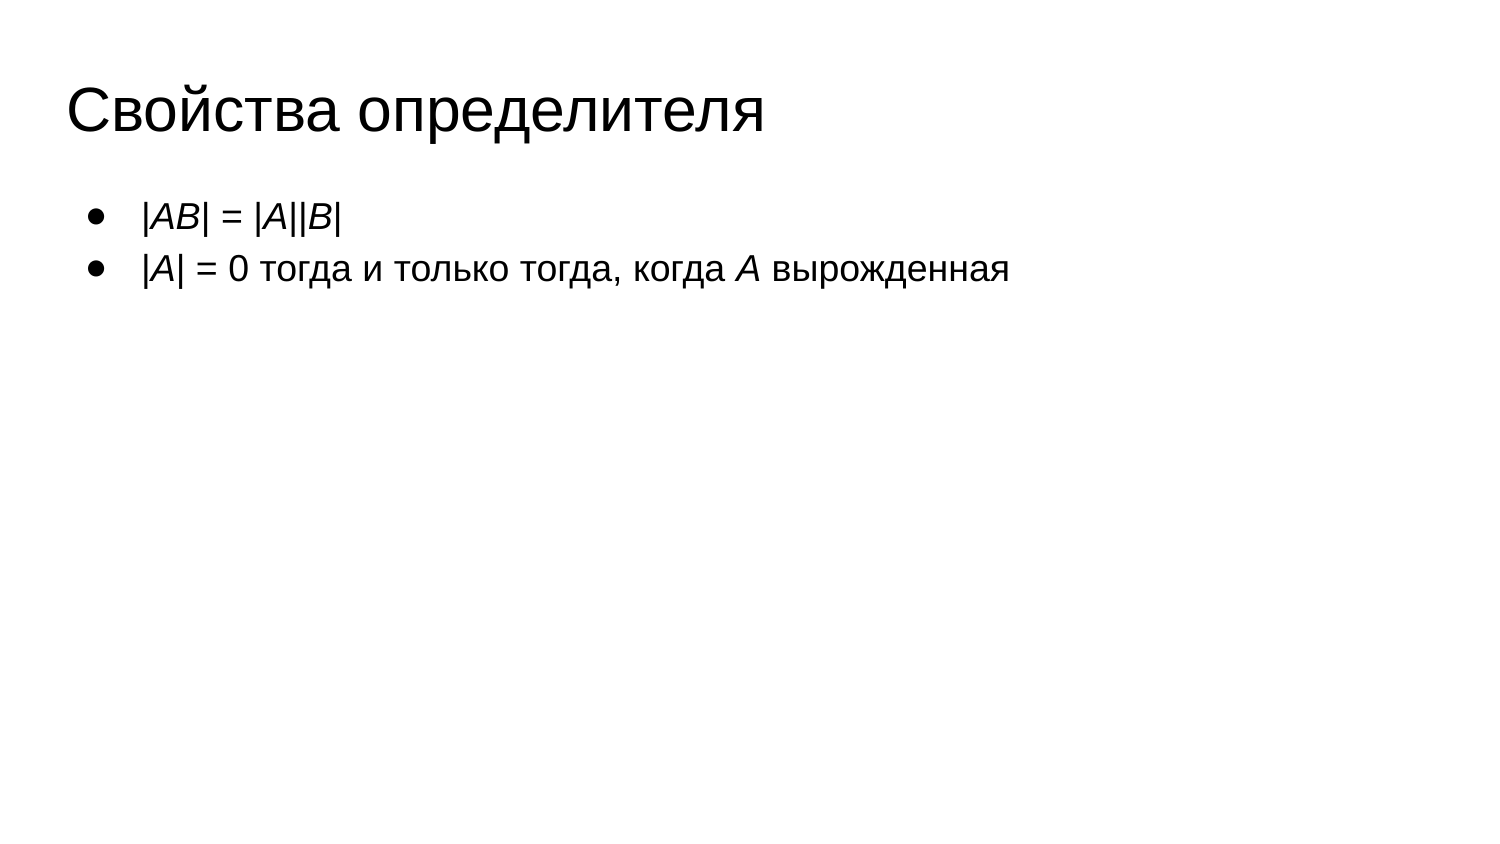

# Свойства определителя
|AB| = |A||B|
|A| = 0 тогда и только тогда, когда A вырожденная